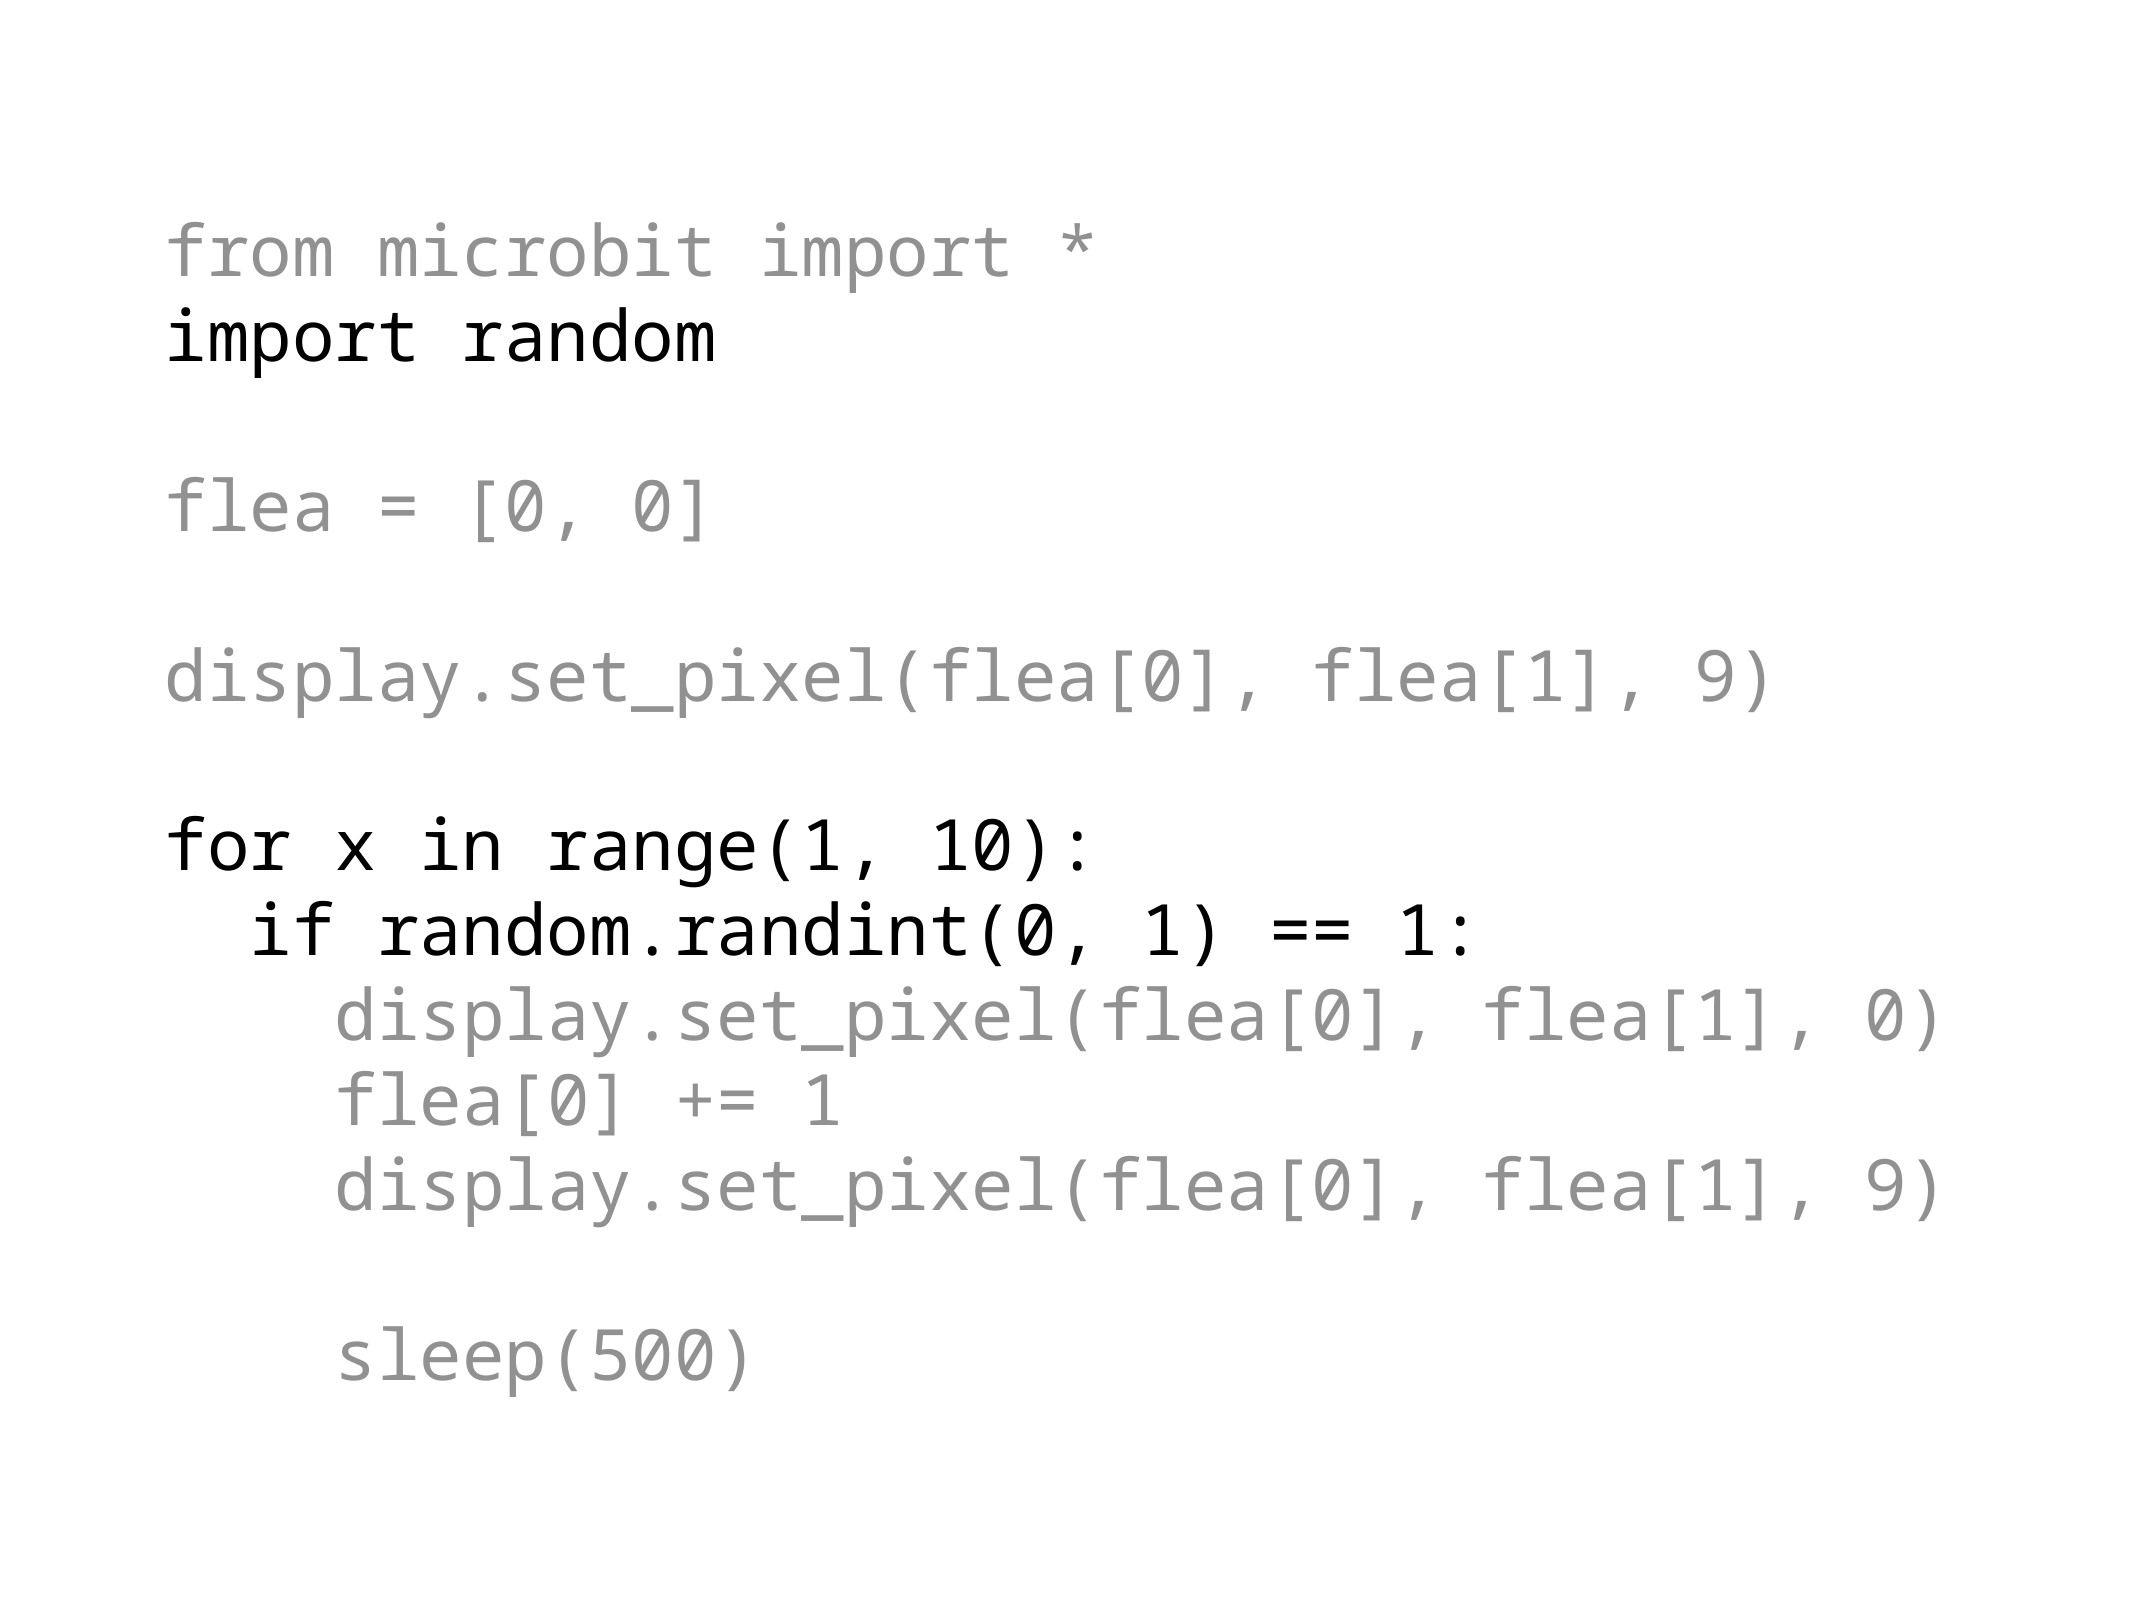

from microbit import *
import random

flea = [0, 0]

display.set_pixel(flea[0], flea[1], 9)

for x in range(1, 10):
  if random.randint(0, 1) == 1:
    display.set_pixel(flea[0], flea[1], 0)
    flea[0] += 1
    display.set_pixel(flea[0], flea[1], 9)

    sleep(500)